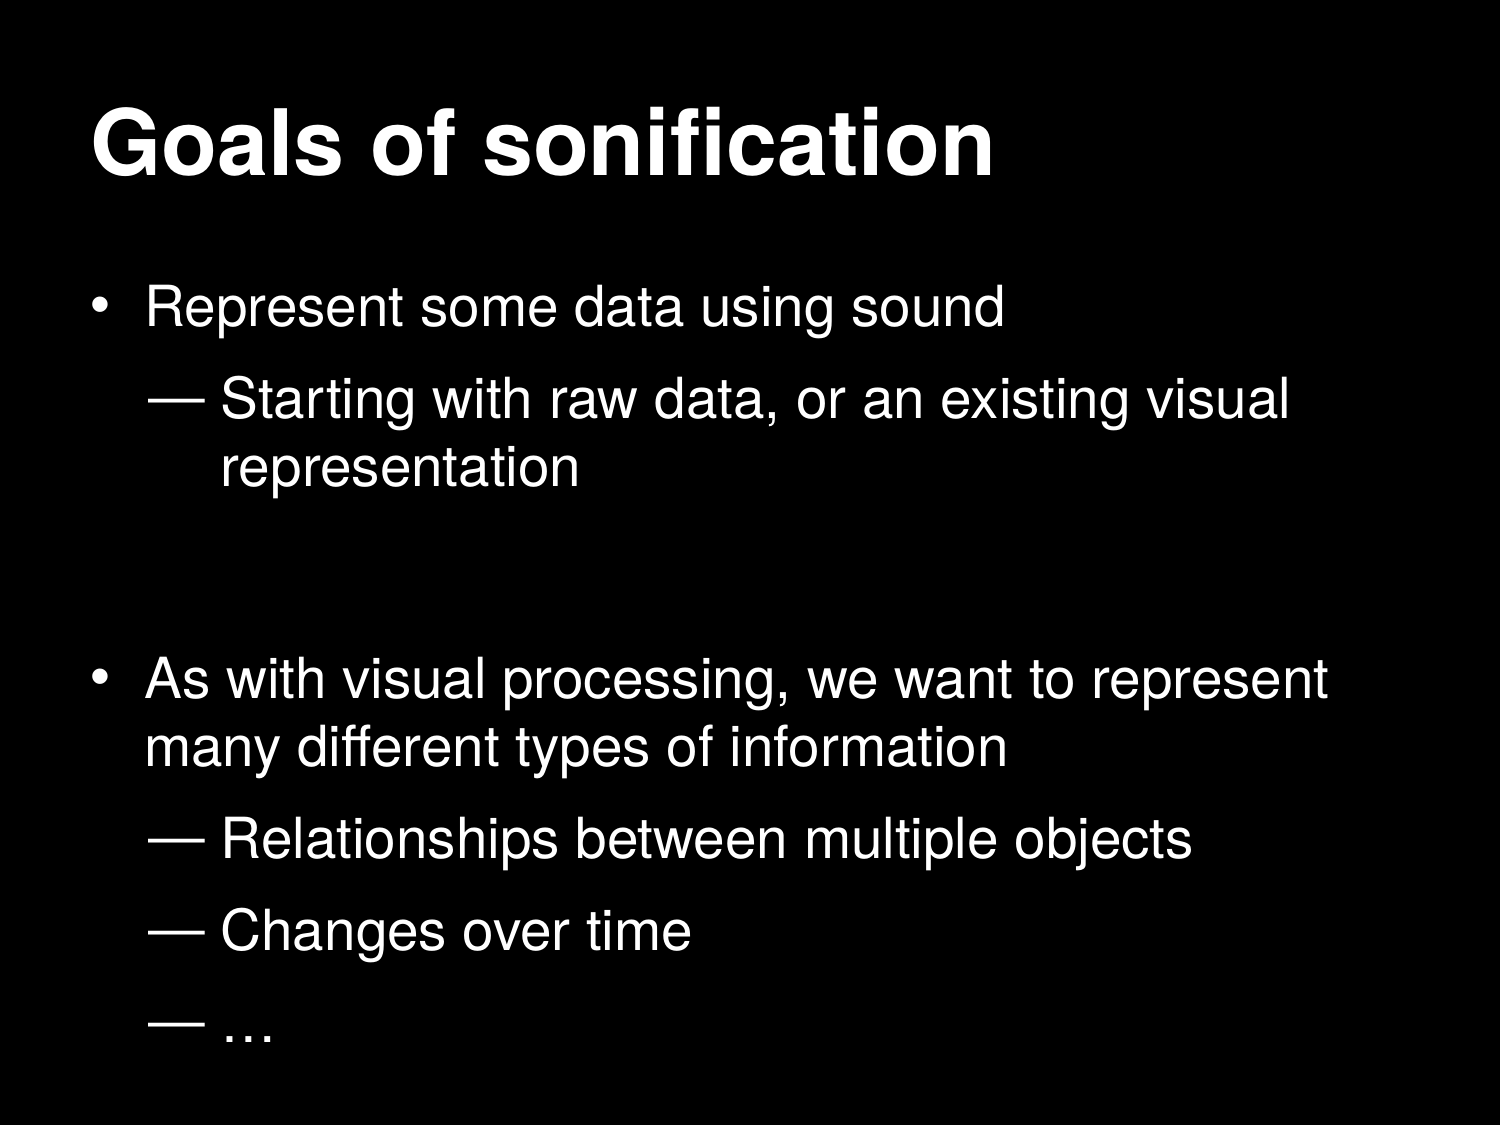

# Goals of sonification
Represent some data using sound
Starting with raw data, or an existing visual representation

As with visual processing, we want to represent many different types of information
Relationships between multiple objects
Changes over time
…